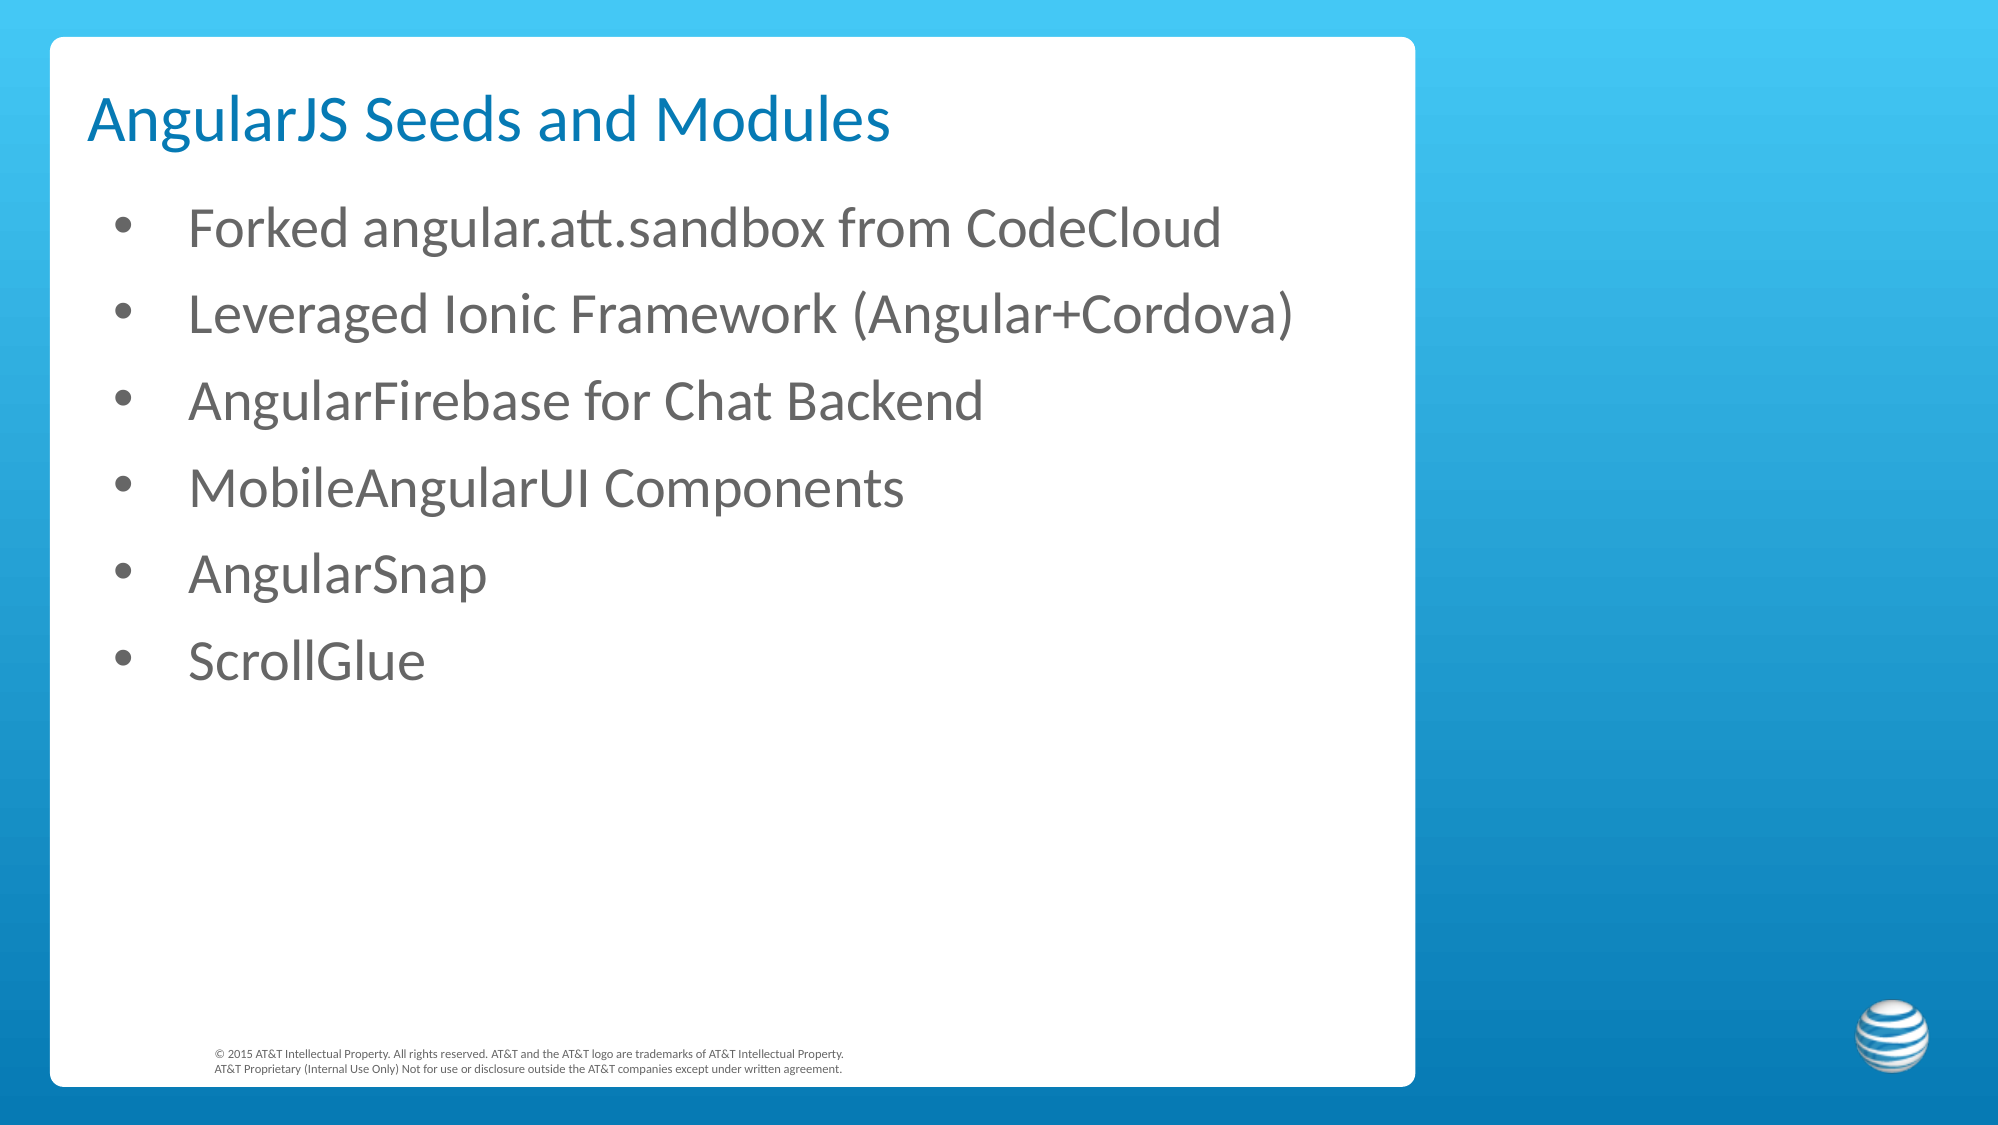

AngularJS Seeds and Modules
Forked angular.att.sandbox from CodeCloud
Leveraged Ionic Framework (Angular+Cordova)
AngularFirebase for Chat Backend
MobileAngularUI Components
AngularSnap
ScrollGlue
© 2015 AT&T Intellectual Property. All rights reserved. AT&T and the AT&T logo are trademarks of AT&T Intellectual Property.
AT&T Proprietary (Internal Use Only) Not for use or disclosure outside the AT&T companies except under written agreement.